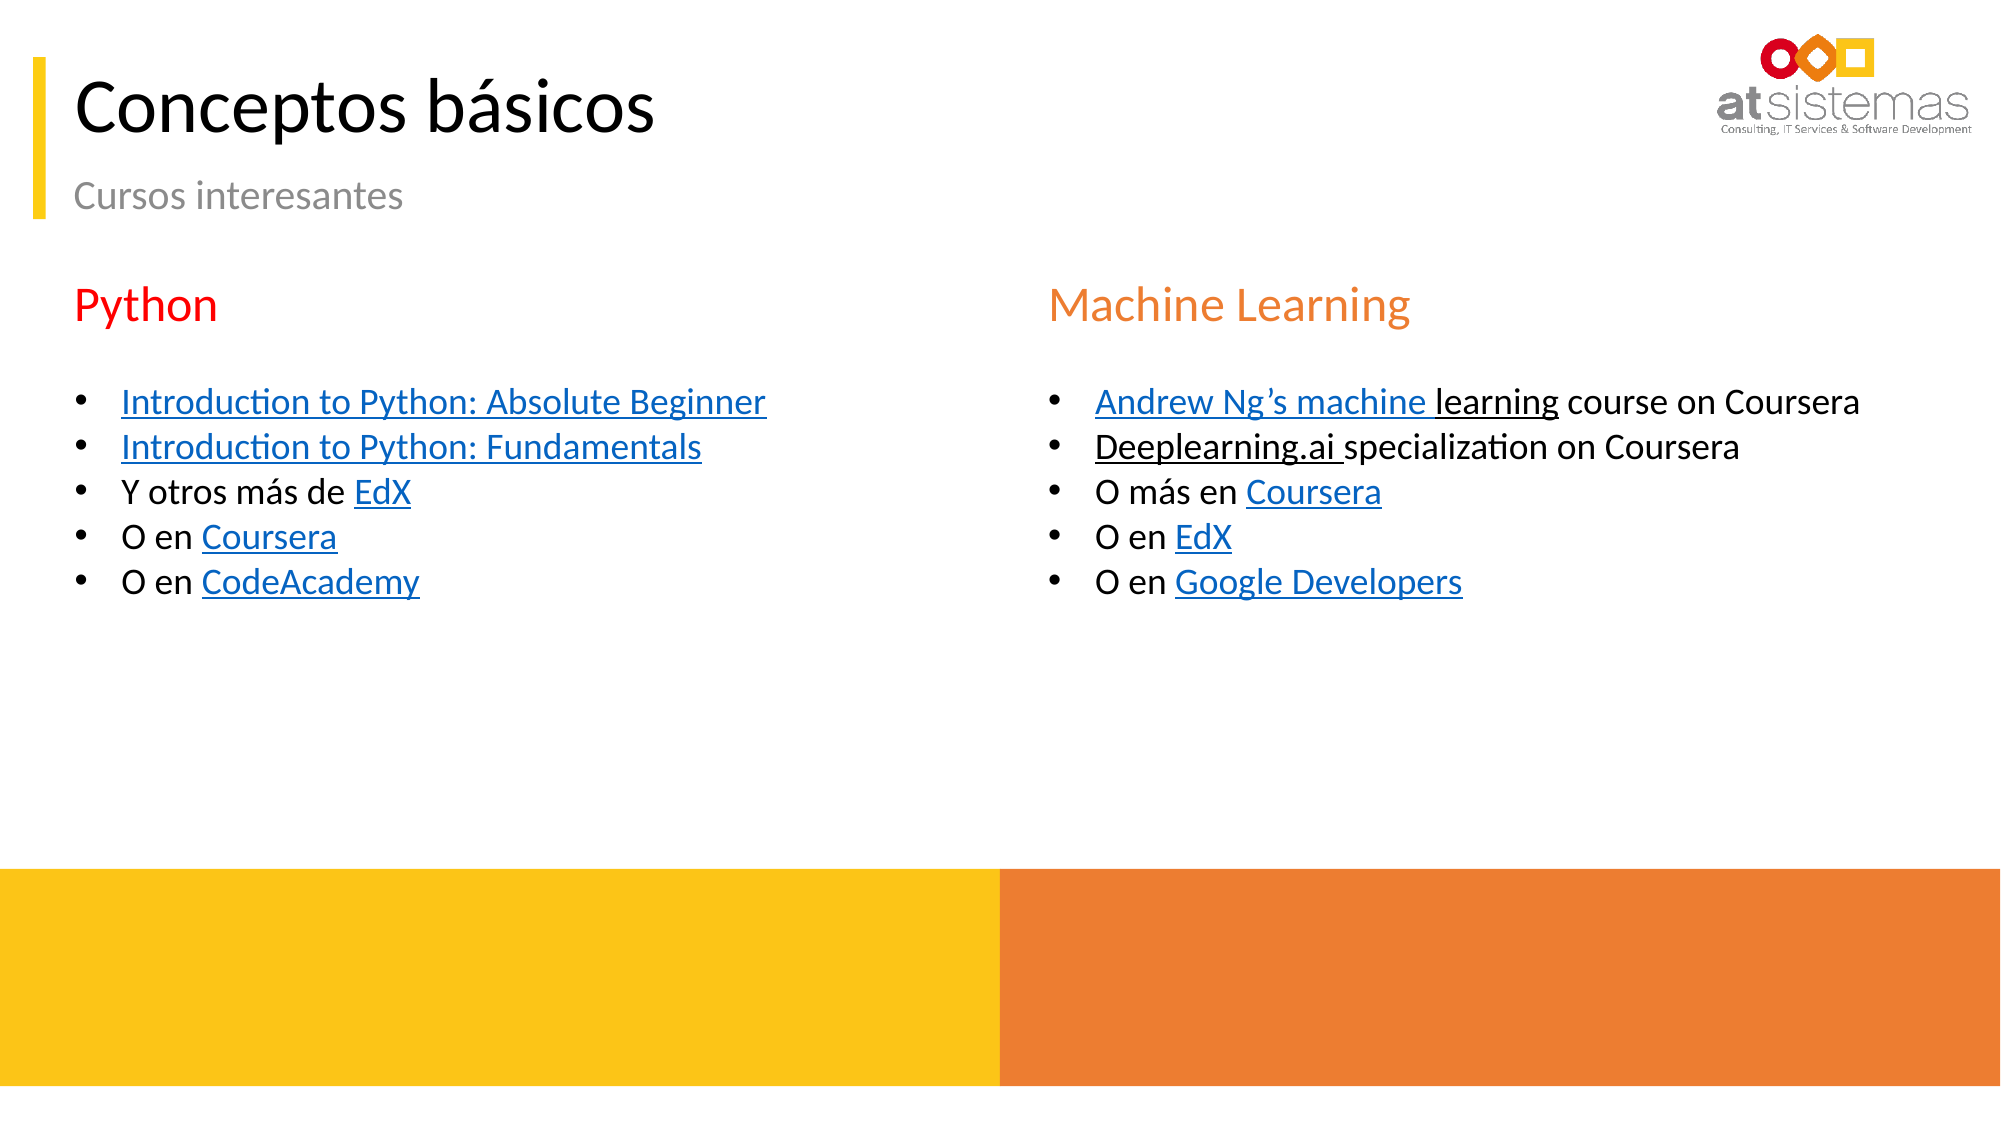

# Conceptos básicos
Cursos interesantes
Python

Introduction to Python: Absolute Beginner
Introduction to Python: Fundamentals
Y otros más de EdX
O en Coursera
O en CodeAcademy
Machine Learning

Andrew Ng’s machine learning course on Coursera
Deeplearning.ai specialization on Coursera
O más en Coursera
O en EdX
O en Google Developers
12